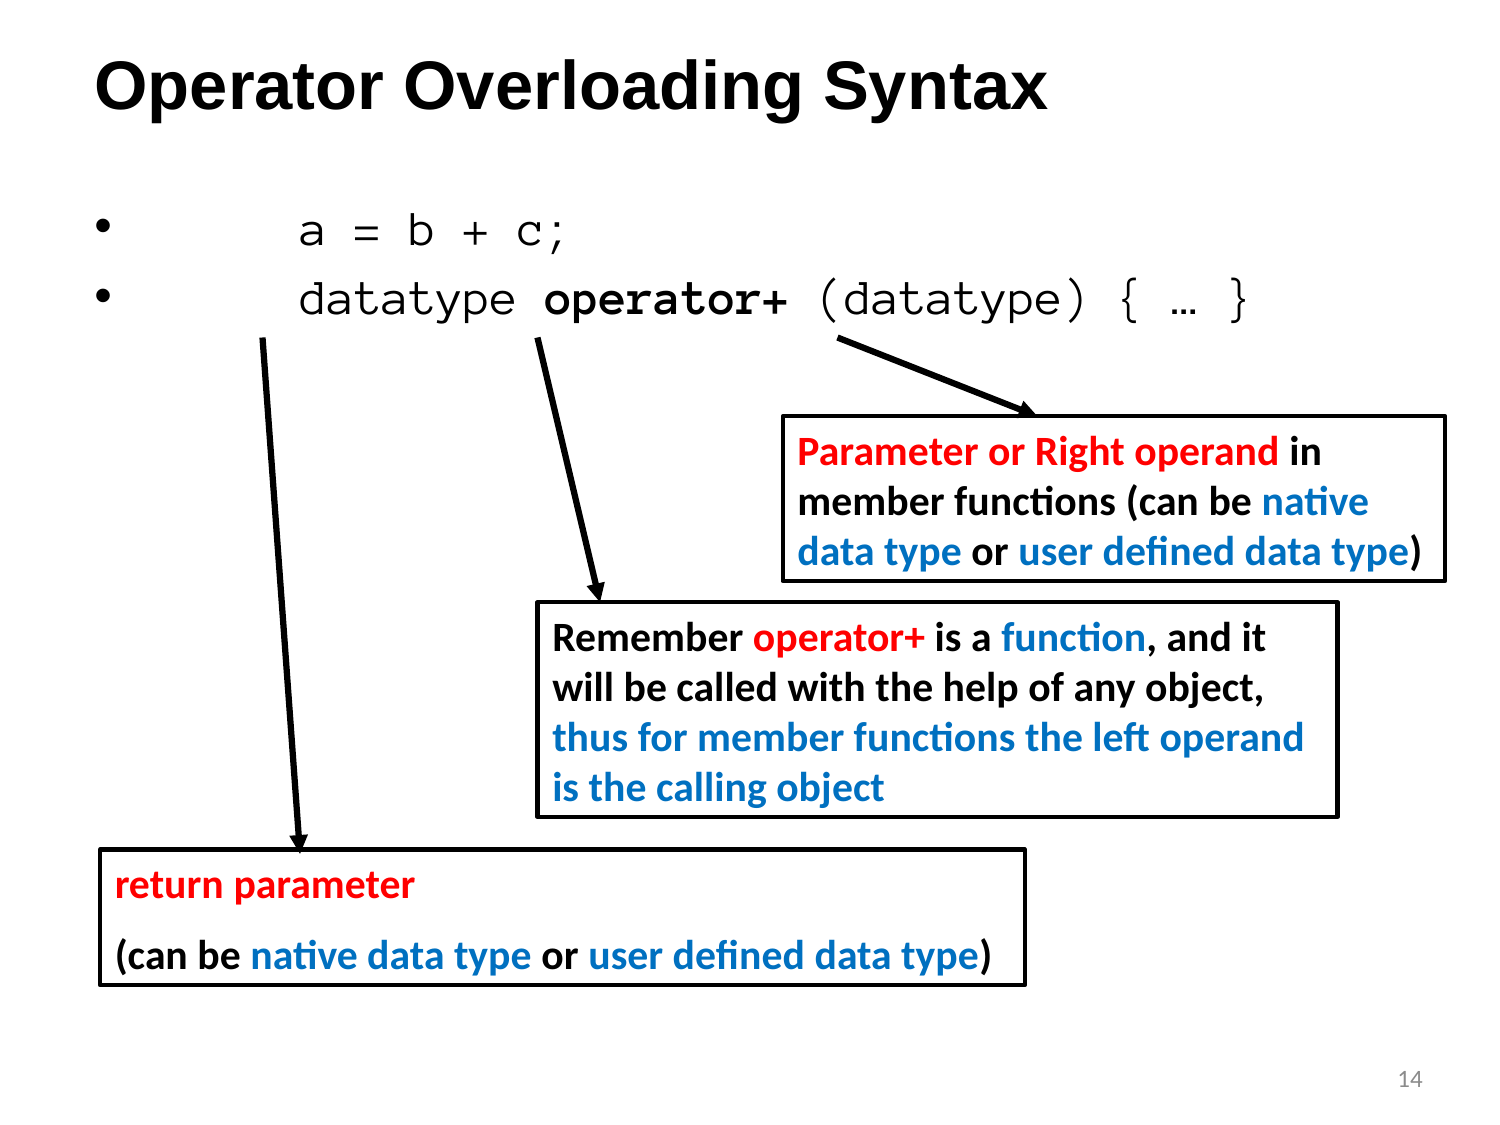

# Operator Overloading Syntax
	a = b + c;
	datatype operator+ (datatype) { … }

Parameter or Right operand in member functions (can be native data type or user defined data type)
Remember operator+ is a function, and it will be called with the help of any object, thus for member functions the left operand is the calling object
return parameter
(can be native data type or user defined data type)
14